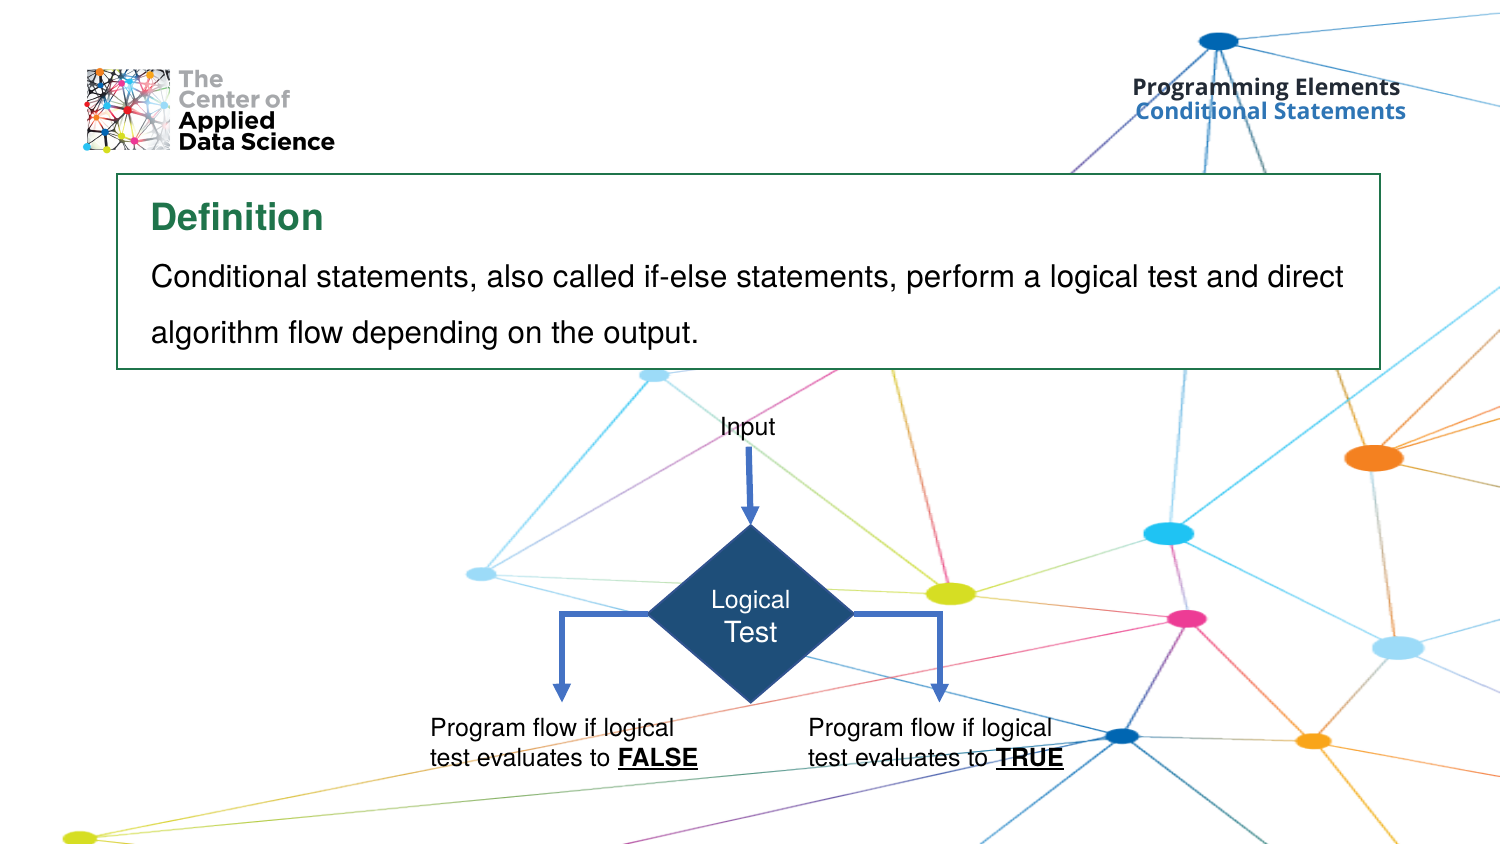

# Programming Elements Conditional Statements
Definition
Conditional statements, also called if-else statements, perform a logical test and direct algorithm flow depending on the output.
Input
Logical Test
Program flow if logical
test evaluates to FALSE
Program flow if logical
test evaluates to TRUE